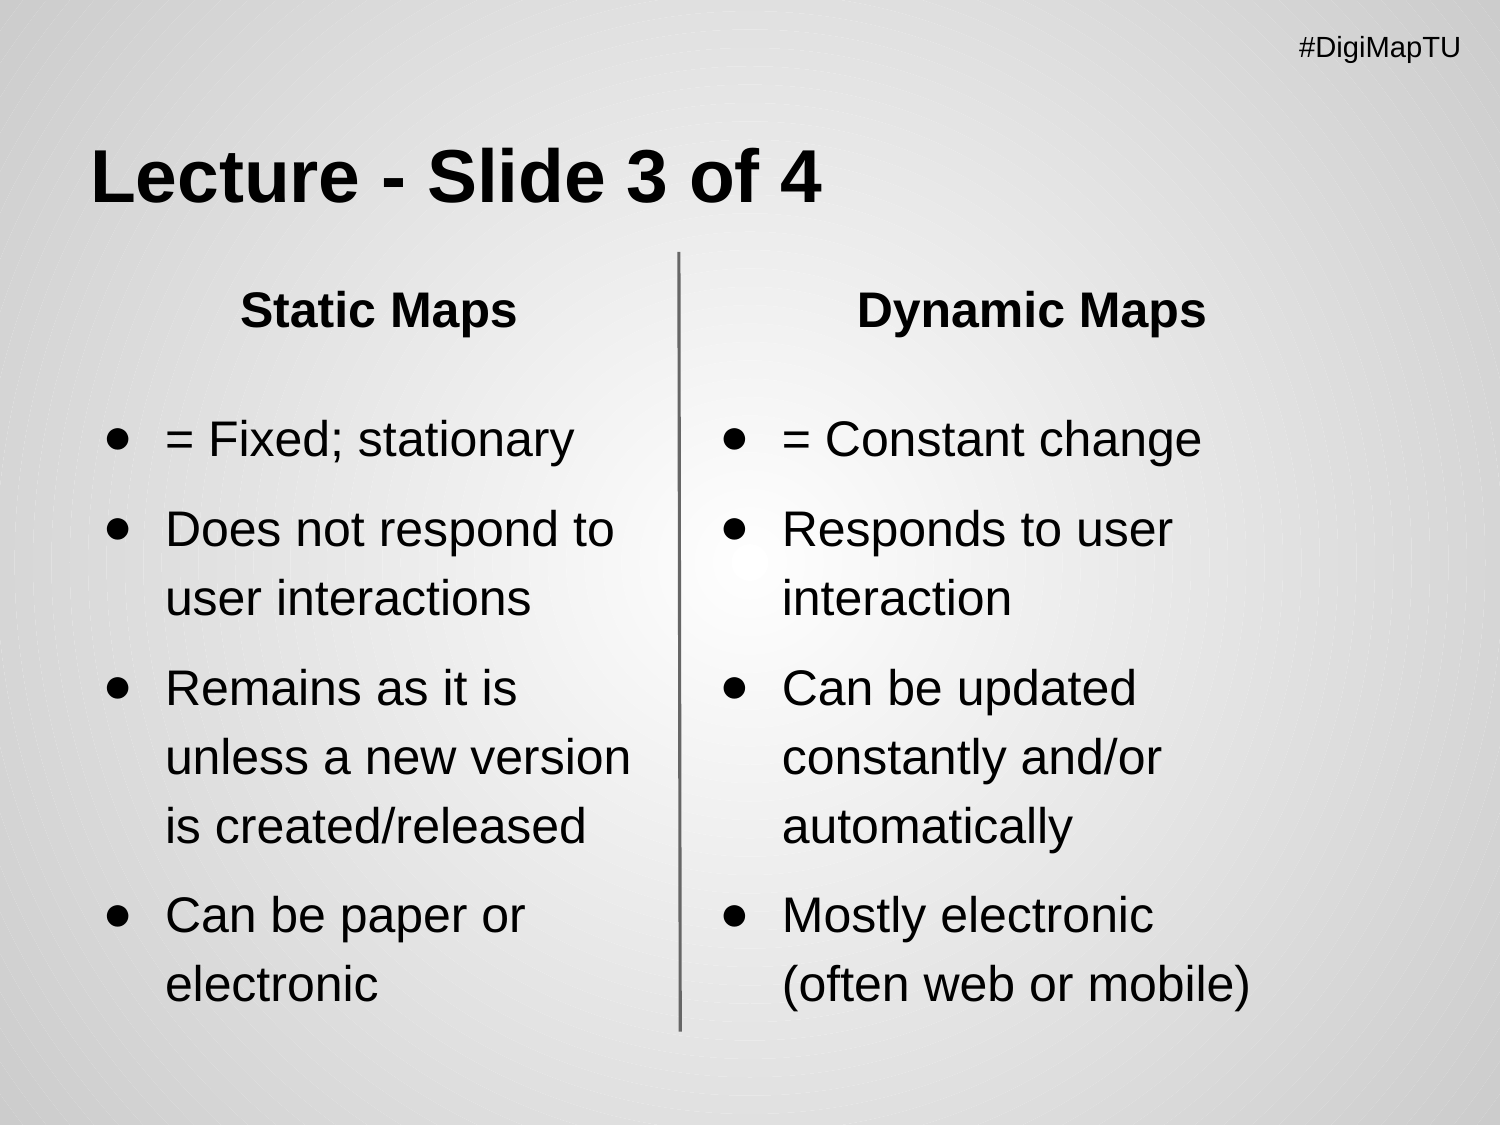

#DigiMapTU
# Lecture - Slide 3 of 4
	Static Maps

= Fixed; stationary
Does not respond to user interactions
Remains as it is unless a new version is created/released
Can be paper or electronic
	Dynamic Maps

= Constant change
Responds to user interaction
Can be updated constantly and/or automatically
Mostly electronic (often web or mobile)